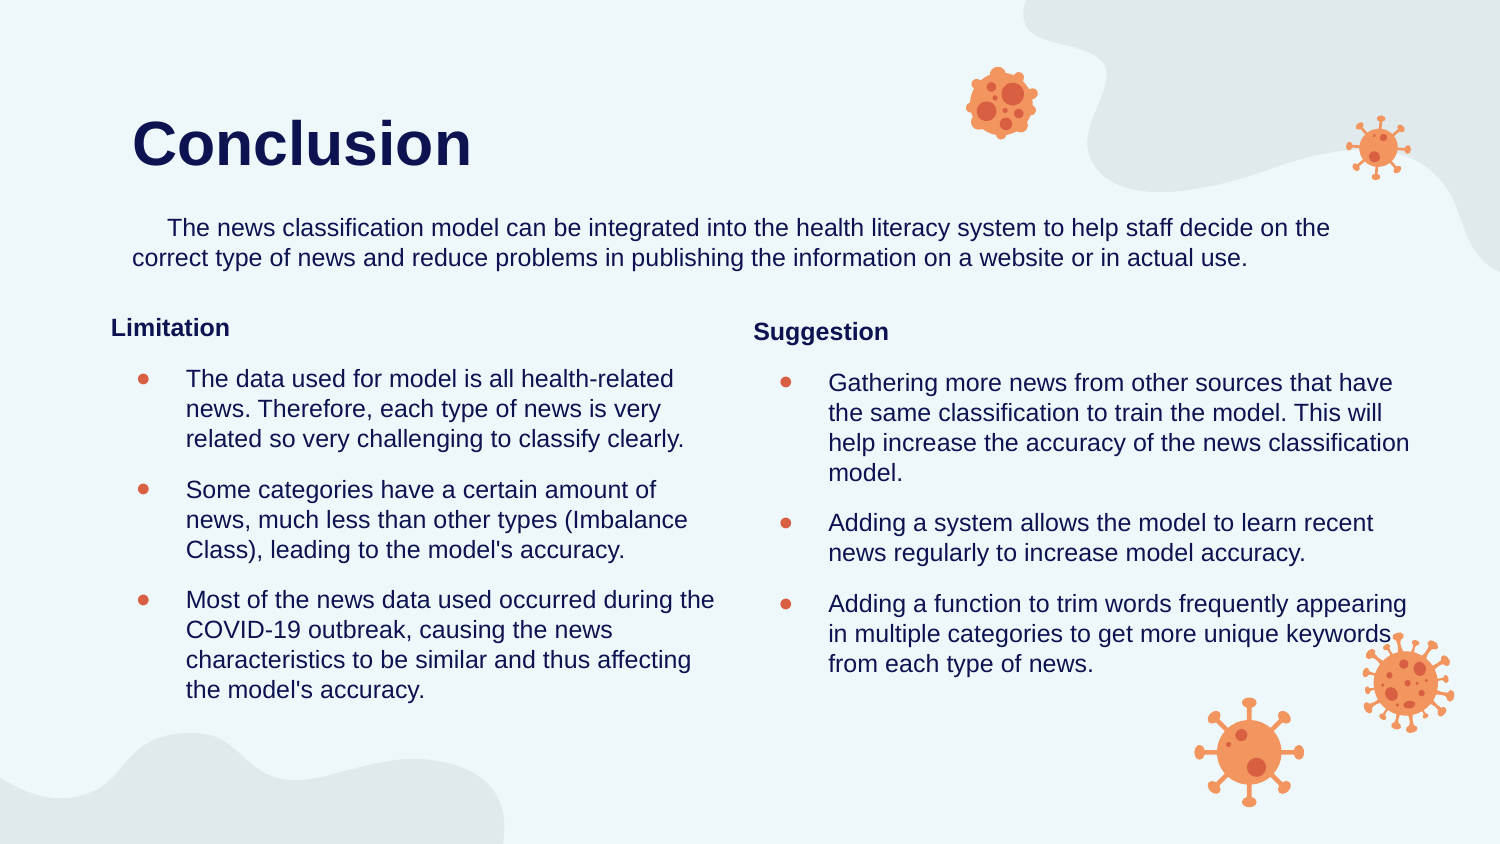

# Conclusion
     The news classification model can be integrated into the health literacy system to help staff decide on the correct type of news and reduce problems in publishing the information on a website or in actual use.
Limitation
The data used for model is all health-related news. Therefore, each type of news is very related so very challenging to classify clearly.
Some categories have a certain amount of news, much less than other types (Imbalance Class), leading to the model's accuracy.
Most of the news data used occurred during the COVID-19 outbreak, causing the news characteristics to be similar and thus affecting the model's accuracy.
Suggestion
Gathering more news from other sources that have the same classification to train the model. This will help increase the accuracy of the news classification model.
Adding a system allows the model to learn recent news regularly to increase model accuracy.
Adding a function to trim words frequently appearing in multiple categories to get more unique keywords from each type of news.